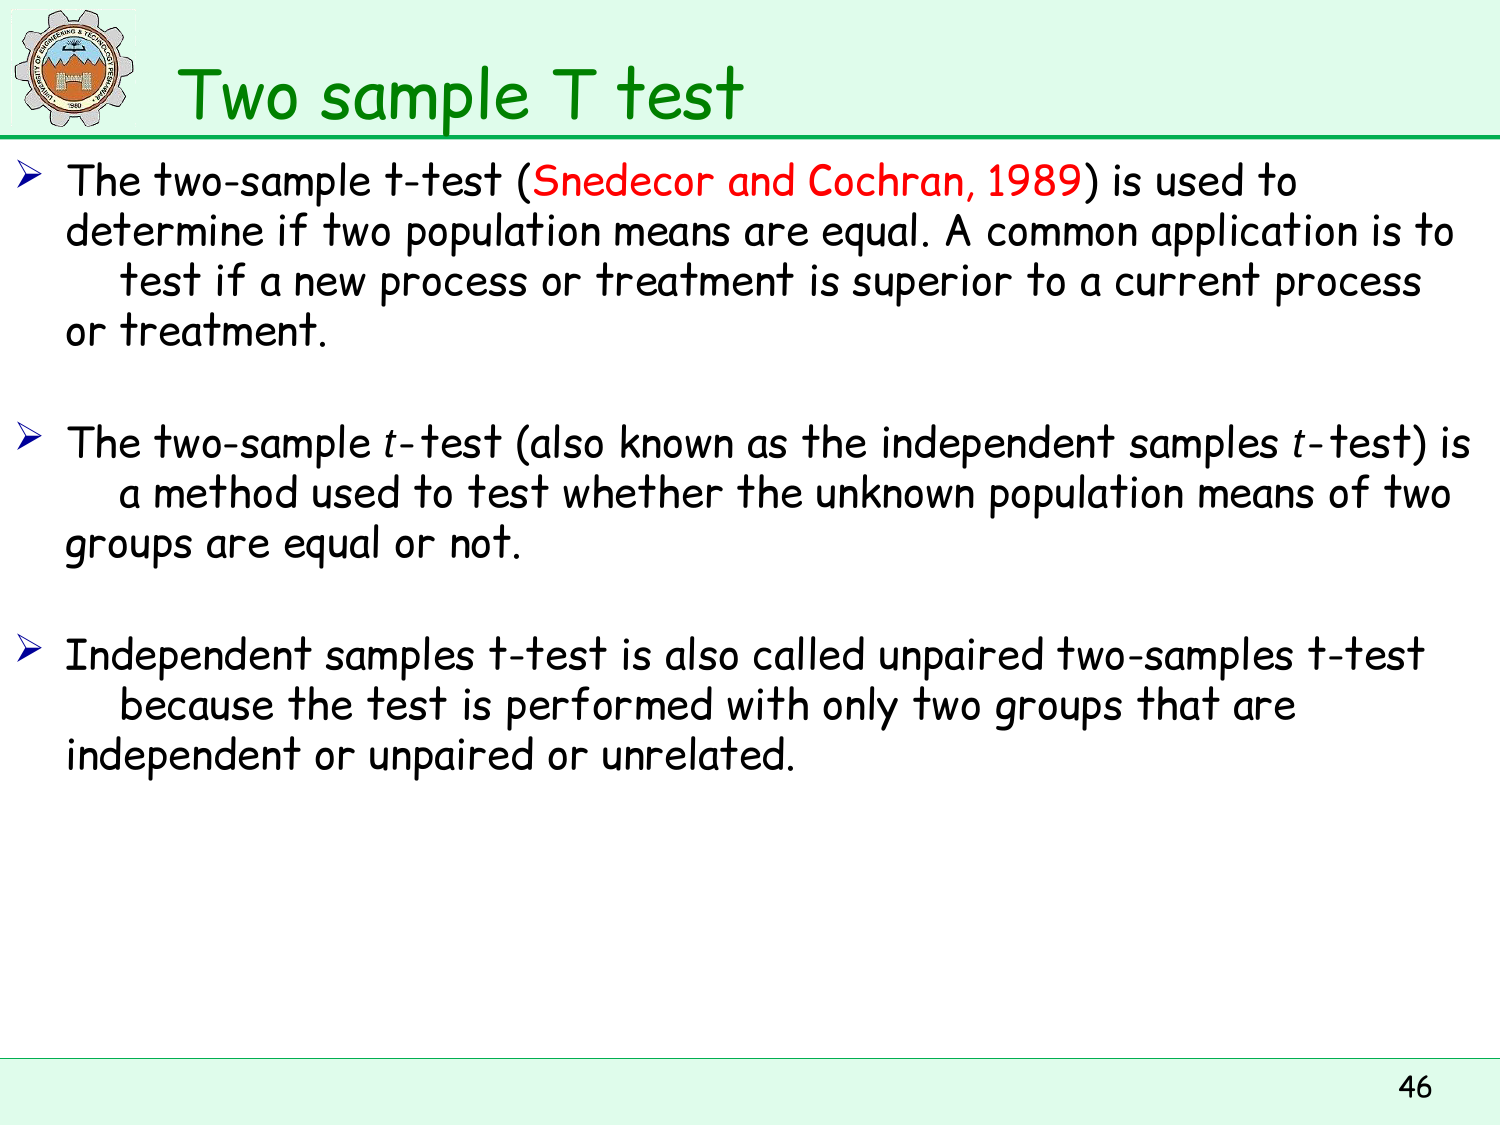

# Two sample T test
The two-sample t-test (Snedecor and Cochran, 1989) is used to 	determine if two population means are equal. A common application is to 	test if a new process or treatment is superior to a current process or 	treatment.

The two-sample t-test (also known as the independent samples t-test) is 	a method used to test whether the unknown population means of two groups are equal or not.

Independent samples t-test is also called unpaired two-samples t-test 	because the test is performed with only two groups that are 	independent or unpaired or unrelated.
46